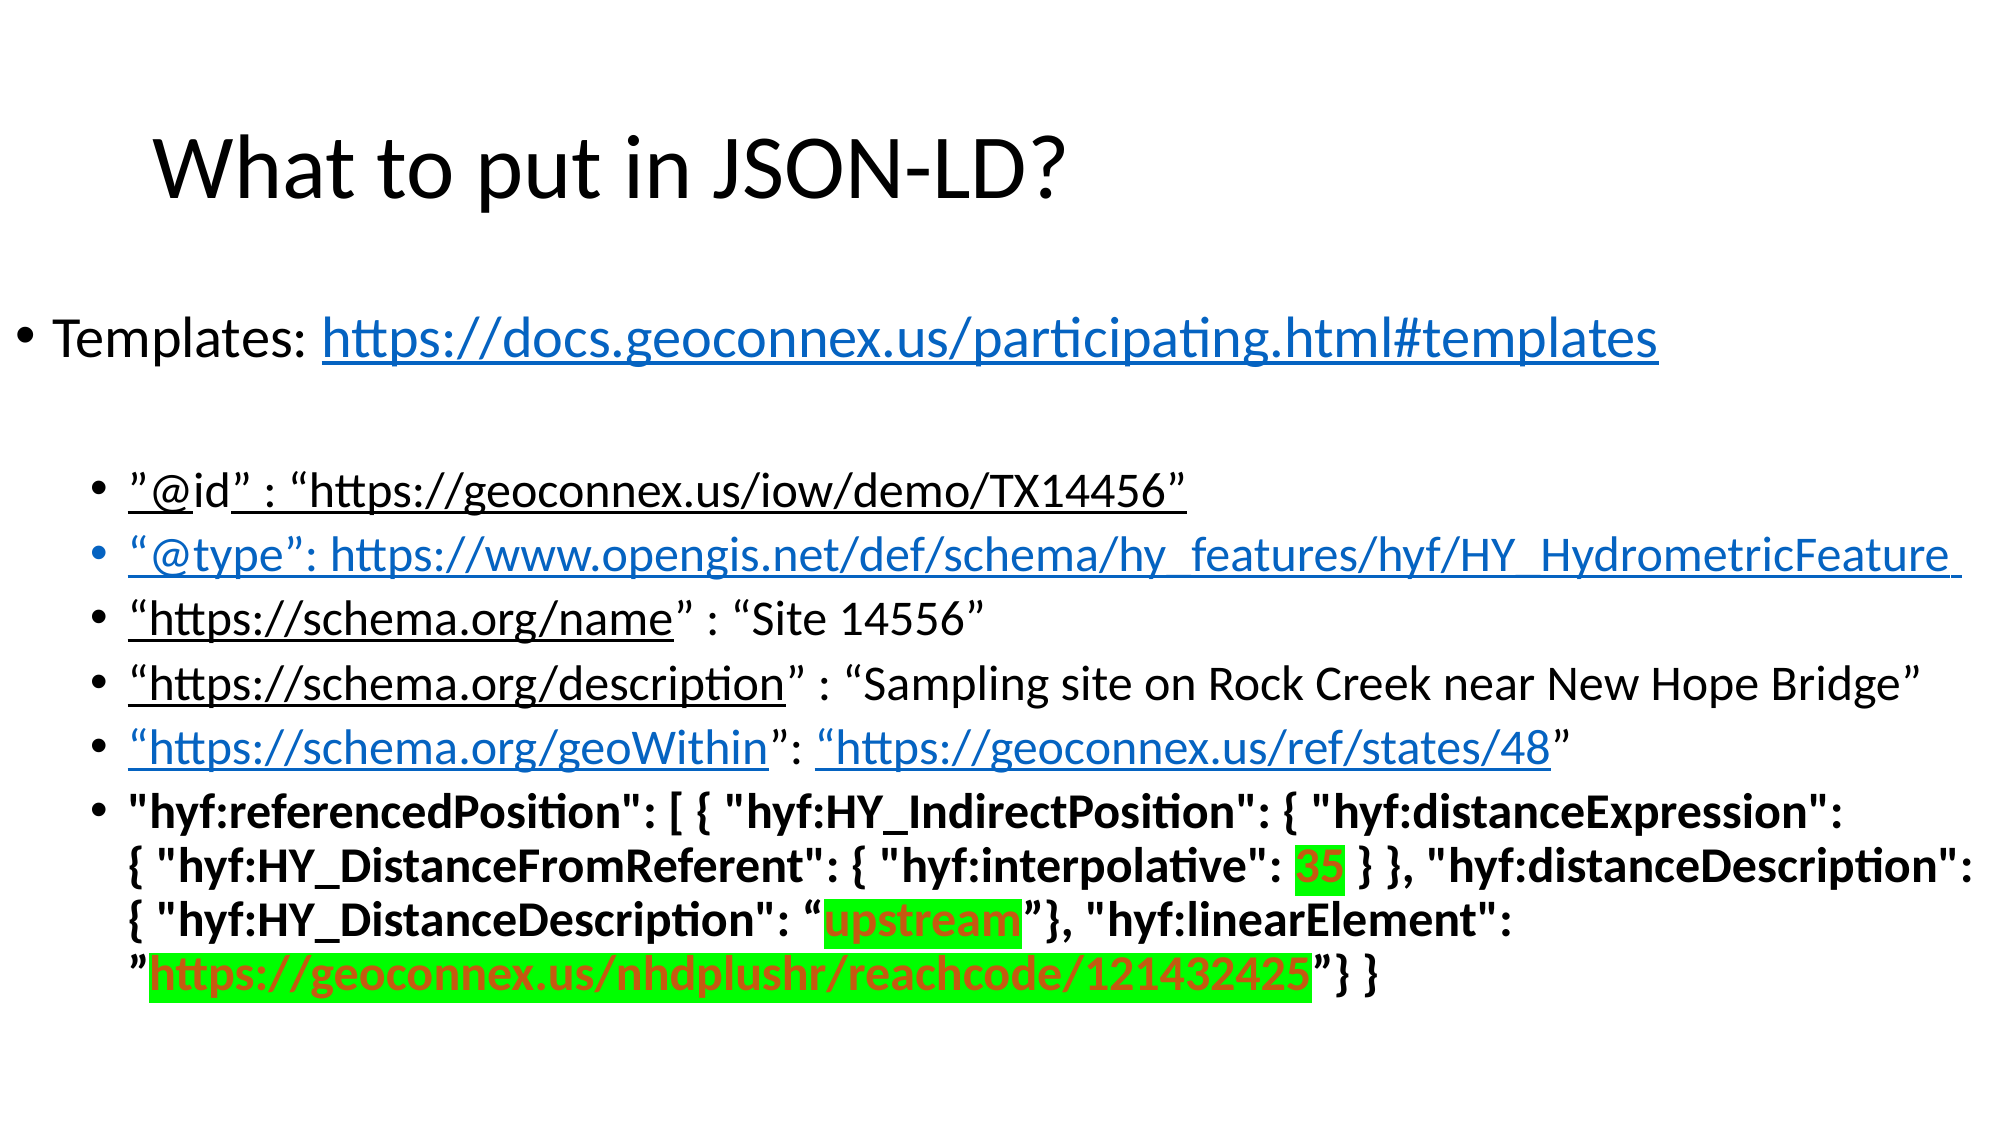

# What to put in JSON-LD?
Templates: https://docs.geoconnex.us/participating.html#templates

”@id” : “https://geoconnex.us/iow/demo/TX14456”
“@type”: https://www.opengis.net/def/schema/hy_features/hyf/HY_HydrometricFeature
“https://schema.org/name” : “Site 14556”
“https://schema.org/description” : “Sampling site on Rock Creek near New Hope Bridge”
“https://schema.org/geoWithin”: “https://geoconnex.us/ref/states/48”
"hyf:referencedPosition": [ { "hyf:HY_IndirectPosition": { "hyf:distanceExpression": { "hyf:HY_DistanceFromReferent": { "hyf:interpolative": 35 } }, "hyf:distanceDescription": { "hyf:HY_DistanceDescription": “upstream”}, "hyf:linearElement": ”https://geoconnex.us/nhdplushr/reachcode/121432425”} }